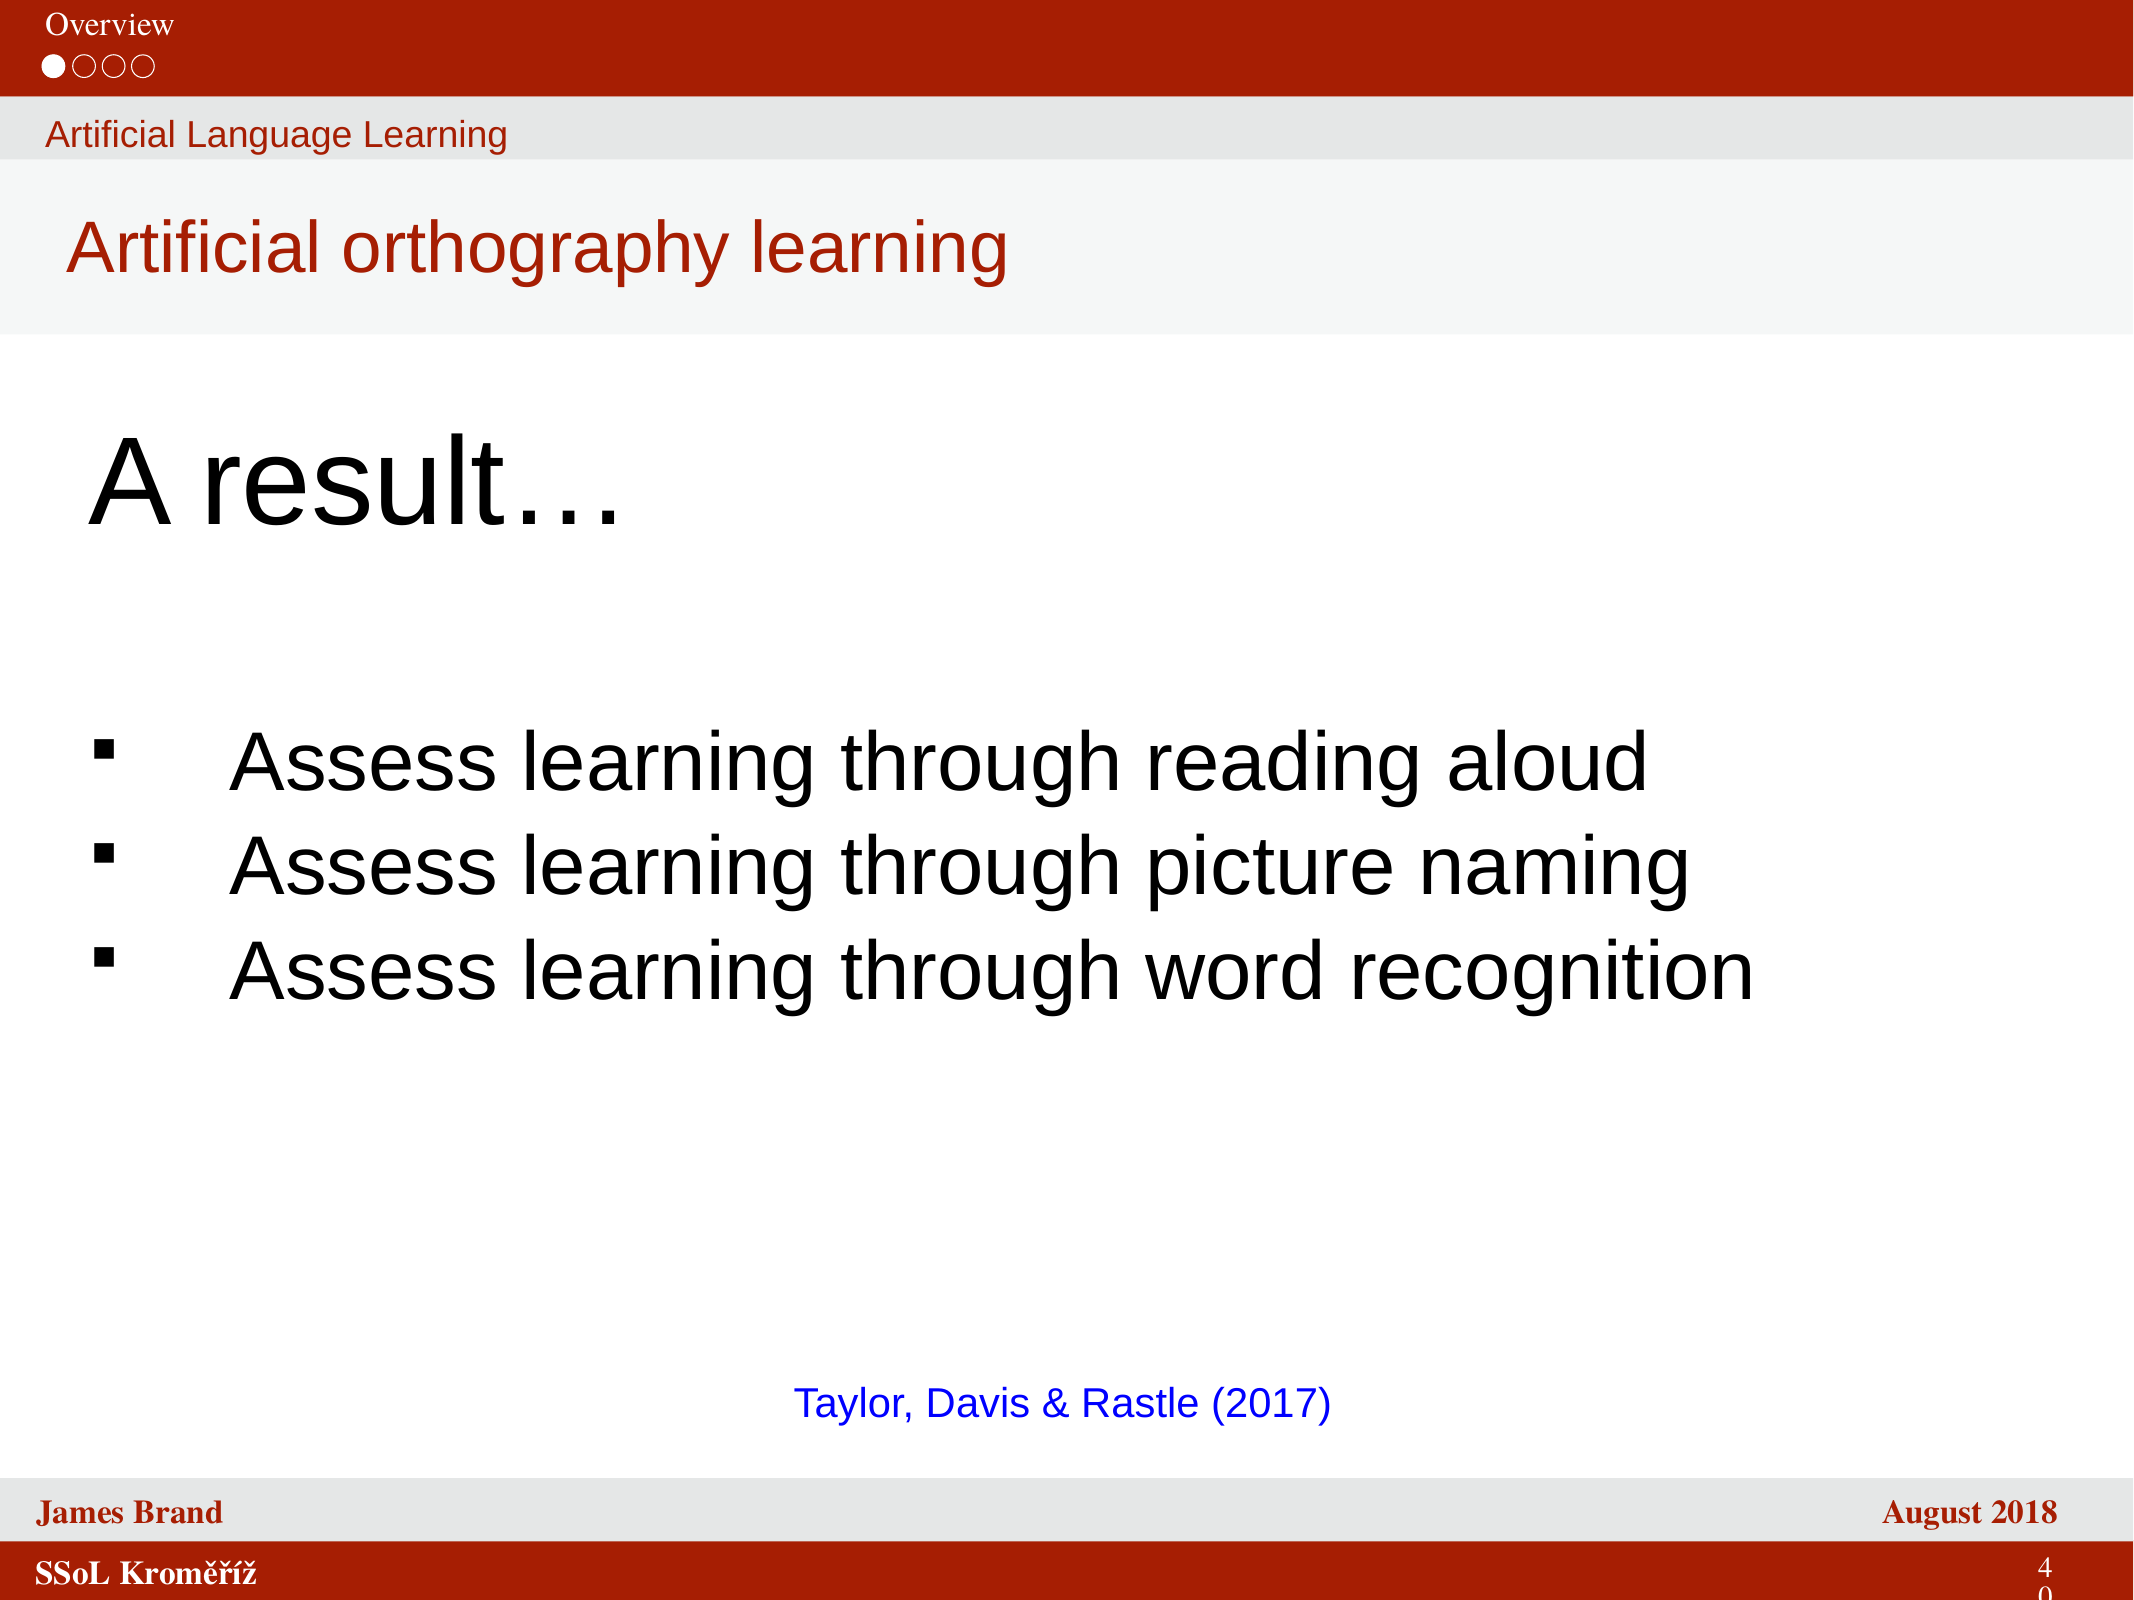

Overview

Artificial Language Learning
Artificial orthography learning
A result…

Assess learning through reading aloud
Assess learning through picture naming
Assess learning through word recognition
Taylor, Davis & Rastle (2017)
40